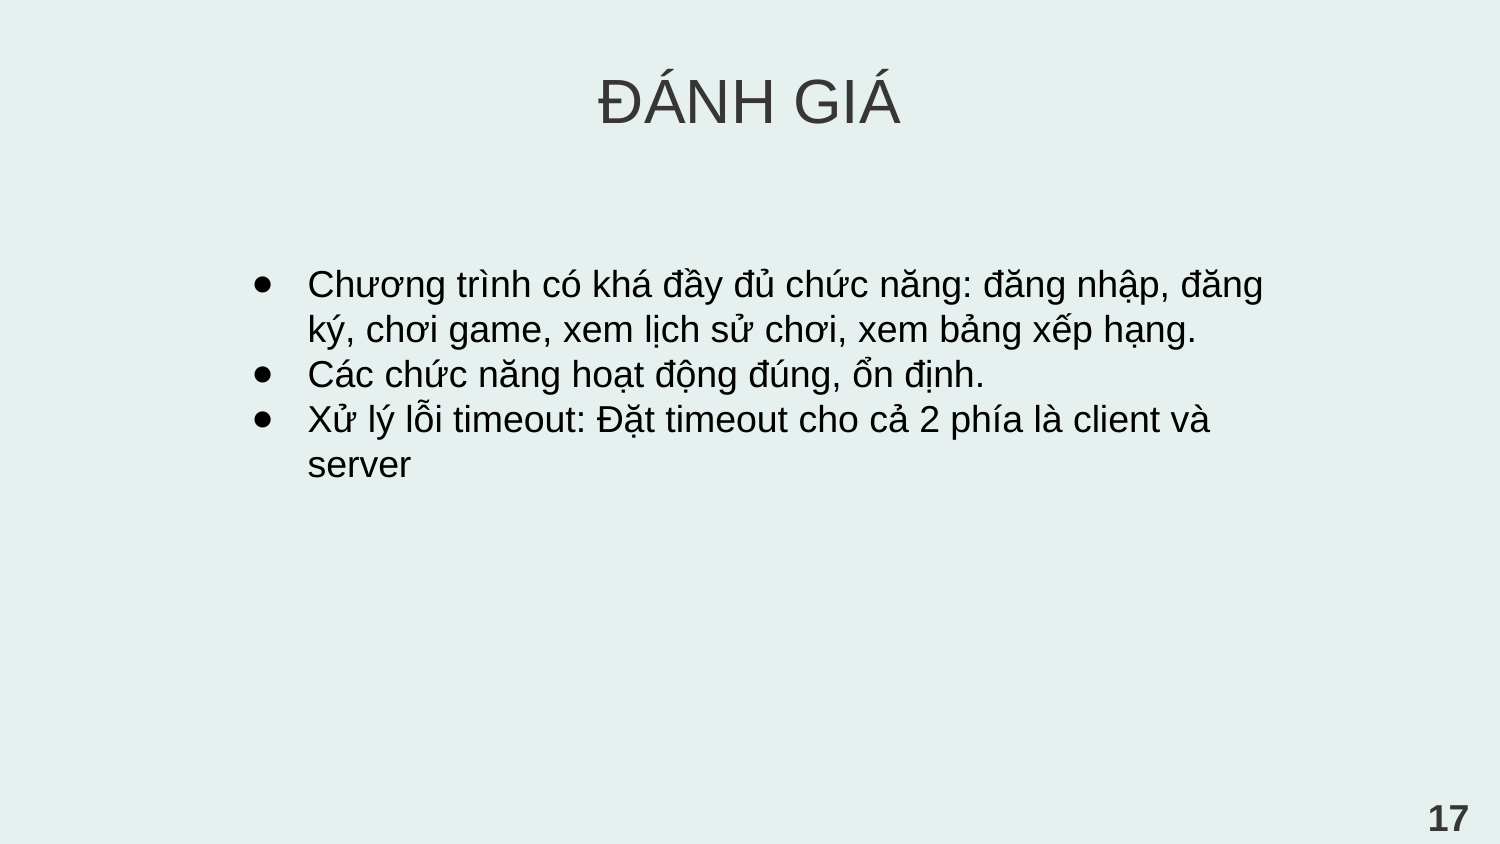

# ĐÁNH GIÁ
Chương trình có khá đầy đủ chức năng: đăng nhập, đăng ký, chơi game, xem lịch sử chơi, xem bảng xếp hạng.
Các chức năng hoạt động đúng, ổn định.
Xử lý lỗi timeout: Đặt timeout cho cả 2 phía là client và server
17